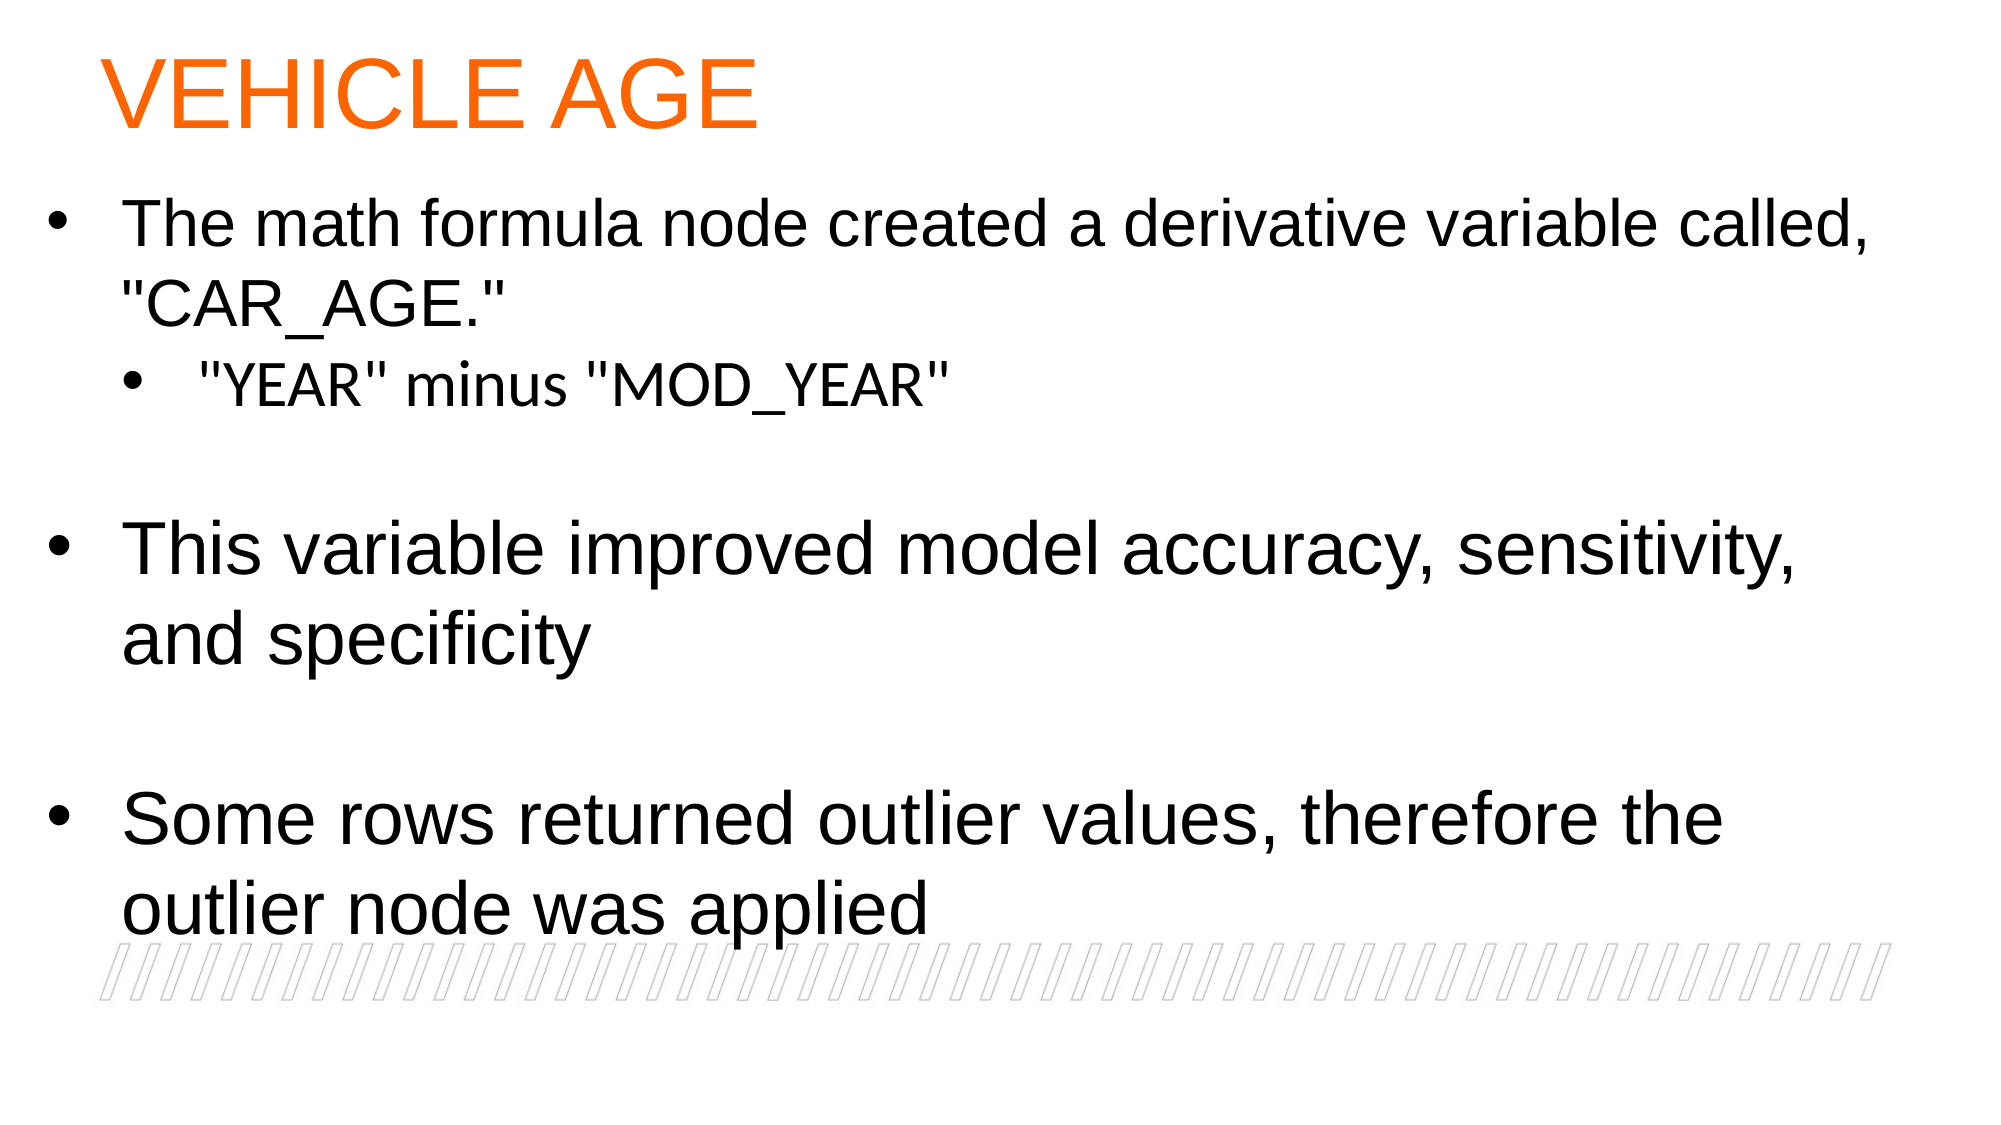

VEHICLE AGE
The math formula node created a derivative variable called, "CAR_AGE."
"YEAR" minus "MOD_YEAR"

This variable improved model accuracy, sensitivity, and specificity

Some rows returned outlier values, therefore the outlier node was applied